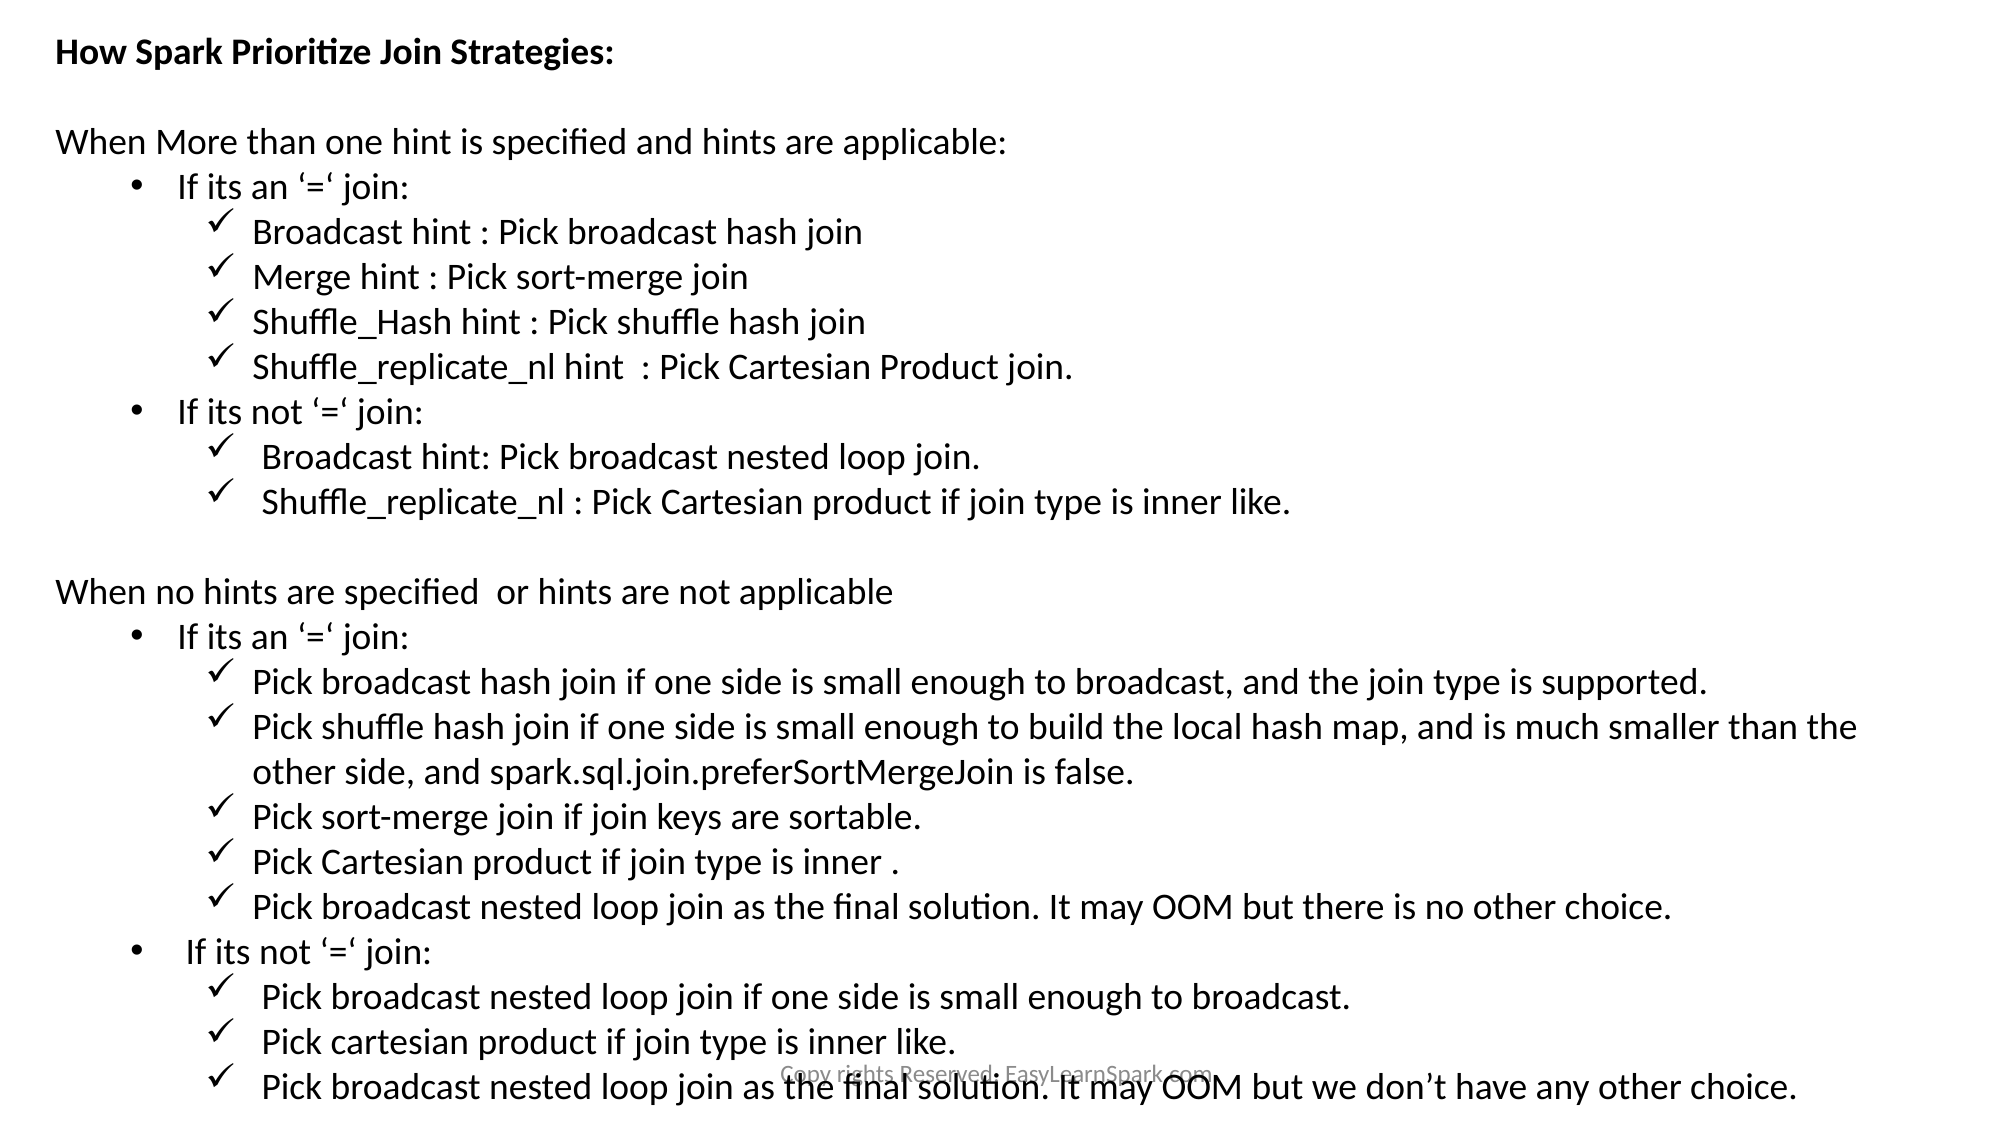

How Spark Prioritize Join Strategies:

When More than one hint is specified and hints are applicable:
If its an ‘=‘ join:
Broadcast hint : Pick broadcast hash join
Merge hint : Pick sort-merge join
Shuffle_Hash hint : Pick shuffle hash join
Shuffle_replicate_nl hint  : Pick Cartesian Product join.
If its not ‘=‘ join:
Broadcast hint: Pick broadcast nested loop join.
Shuffle_replicate_nl : Pick Cartesian product if join type is inner like.

When no hints are specified  or hints are not applicable
If its an ‘=‘ join:
Pick broadcast hash join if one side is small enough to broadcast, and the join type is supported.
Pick shuffle hash join if one side is small enough to build the local hash map, and is much smaller than the other side, and spark.sql.join.preferSortMergeJoin is false.
Pick sort-merge join if join keys are sortable.
Pick Cartesian product if join type is inner .
Pick broadcast nested loop join as the final solution. It may OOM but there is no other choice.
 If its not ‘=‘ join:
Pick broadcast nested loop join if one side is small enough to broadcast.
Pick cartesian product if join type is inner like.
Pick broadcast nested loop join as the final solution. It may OOM but we don’t have any other choice.
Copy rights Reserved. EasyLearnSpark.com.